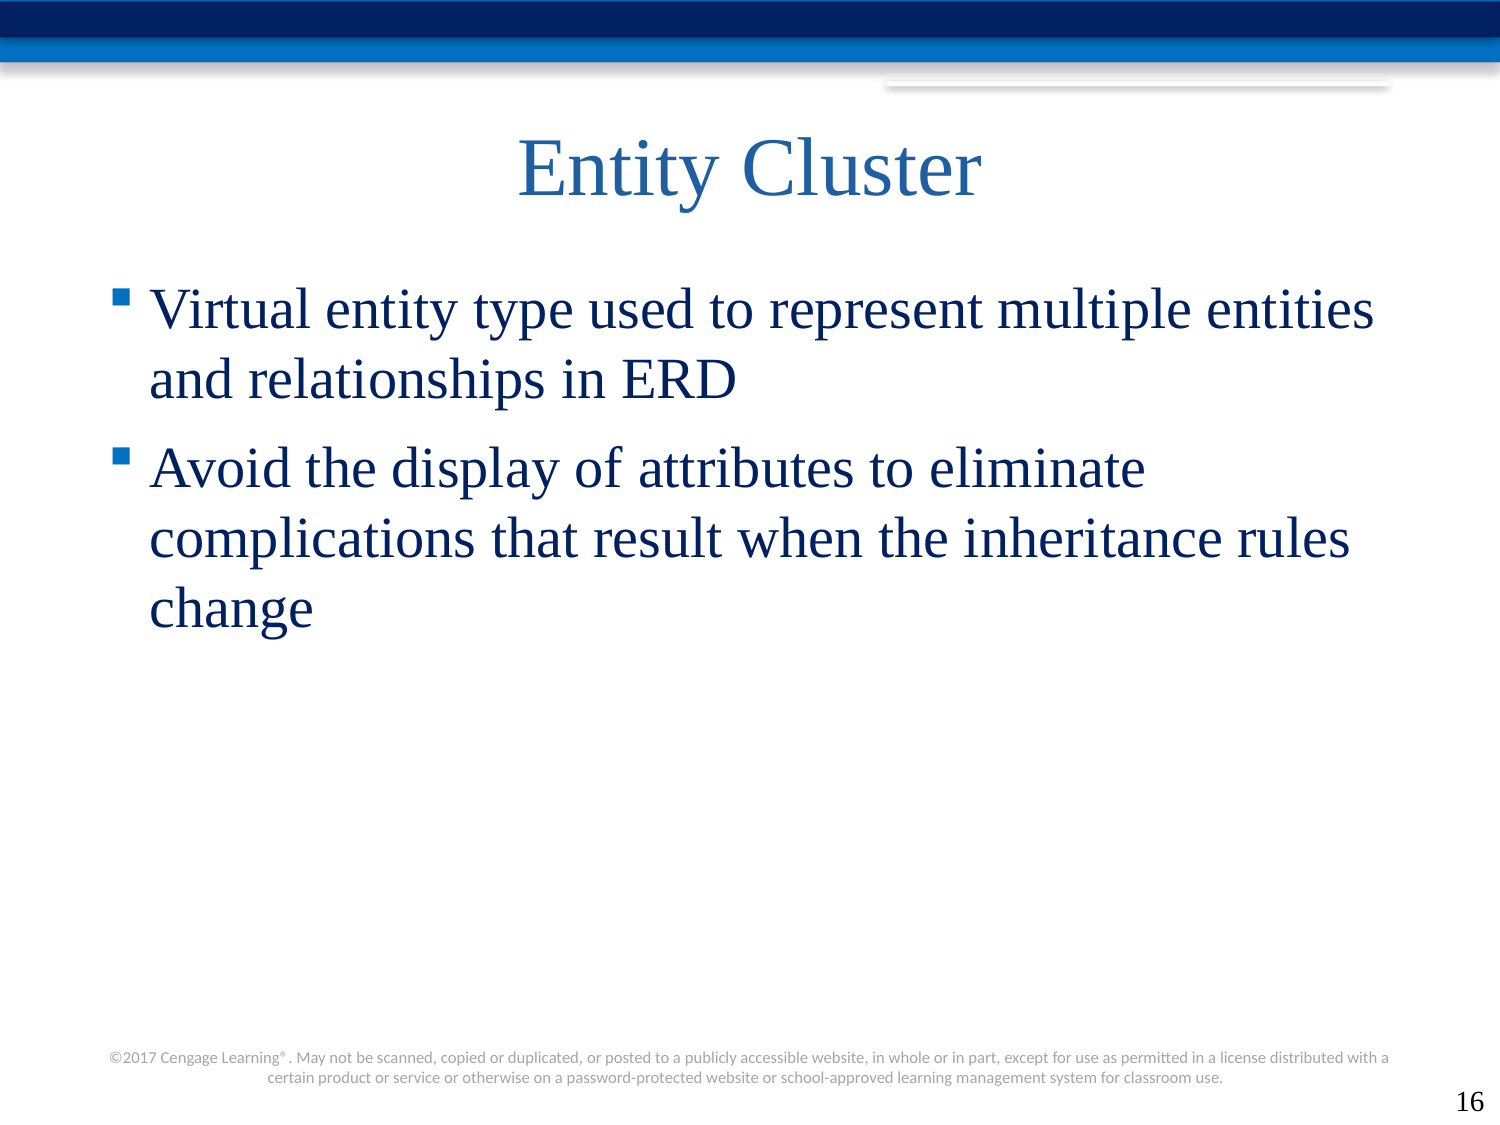

# Entity Cluster
Virtual entity type used to represent multiple entities and relationships in ERD
Avoid the display of attributes to eliminate complications that result when the inheritance rules change
16